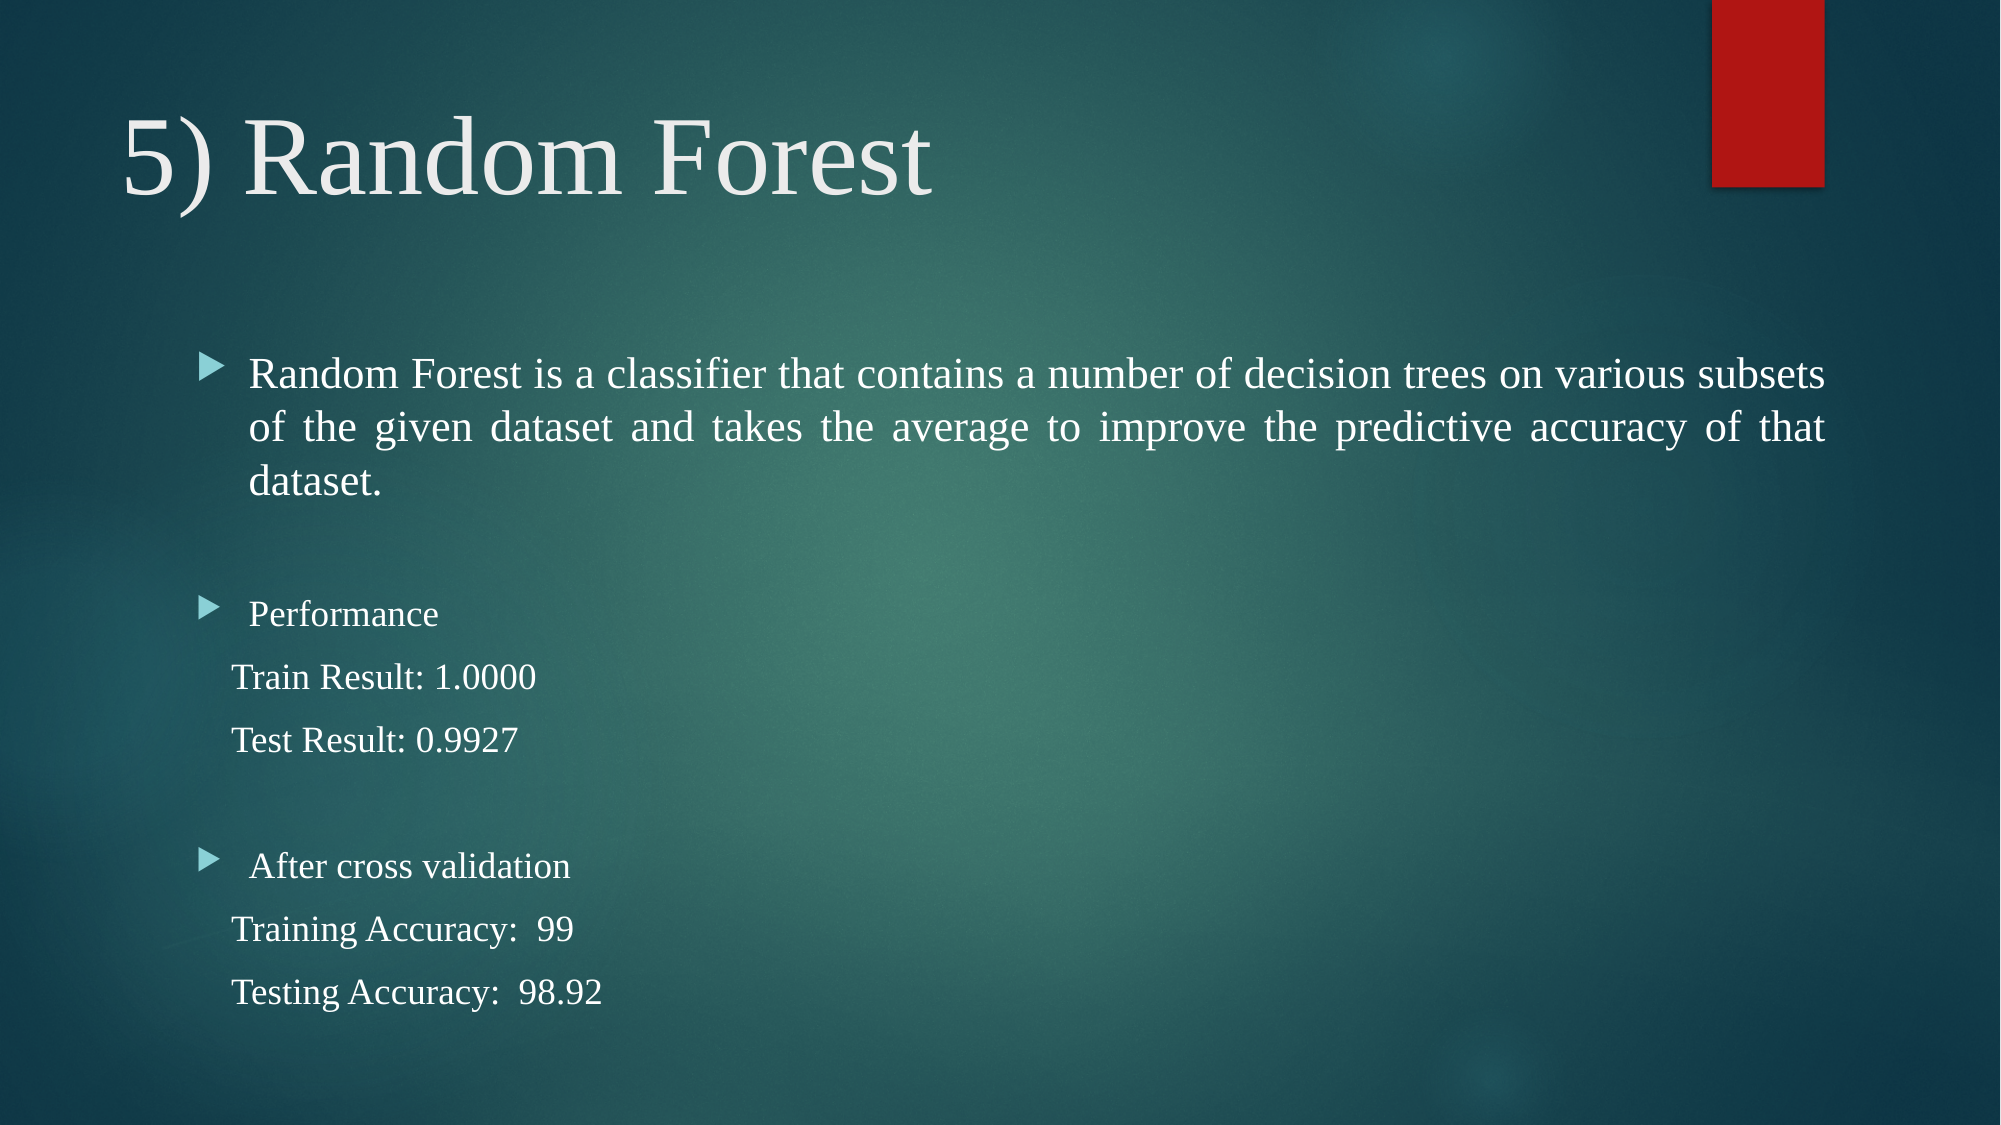

# 5) Random Forest
Random Forest is a classifier that contains a number of decision trees on various subsets of the given dataset and takes the average to improve the predictive accuracy of that dataset.

Performance
	Train Result: 1.0000
	Test Result: 0.9927

After cross validation
	Training Accuracy:  99
	Testing Accuracy:  98.92